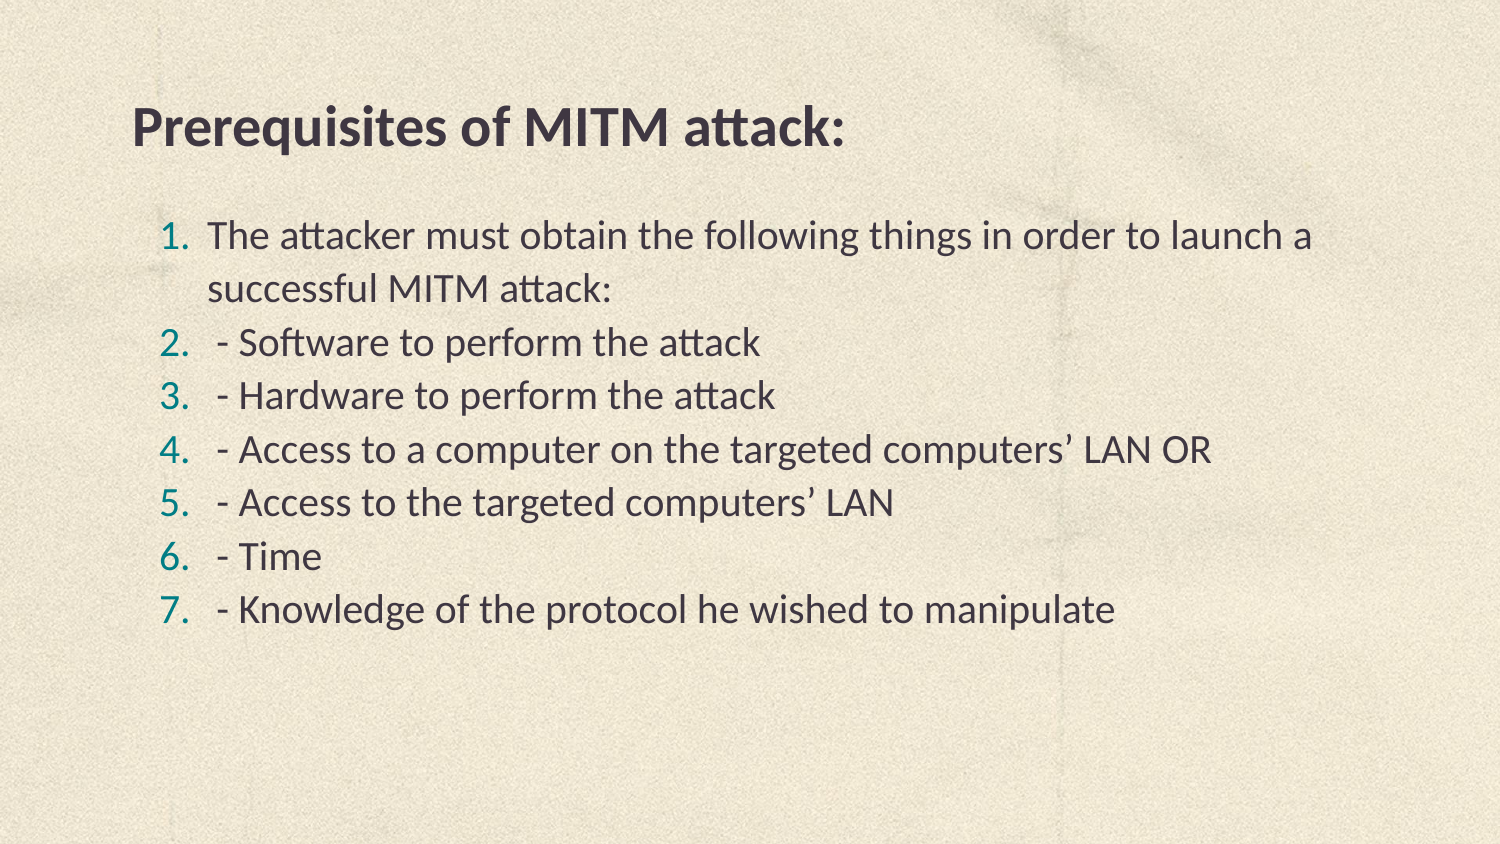

# Prerequisites of MITM attack:
The attacker must obtain the following things in order to launch a successful MITM attack:
 - Software to perform the attack
 - Hardware to perform the attack
 - Access to a computer on the targeted computers’ LAN OR
 - Access to the targeted computers’ LAN
 - Time
 - Knowledge of the protocol he wished to manipulate